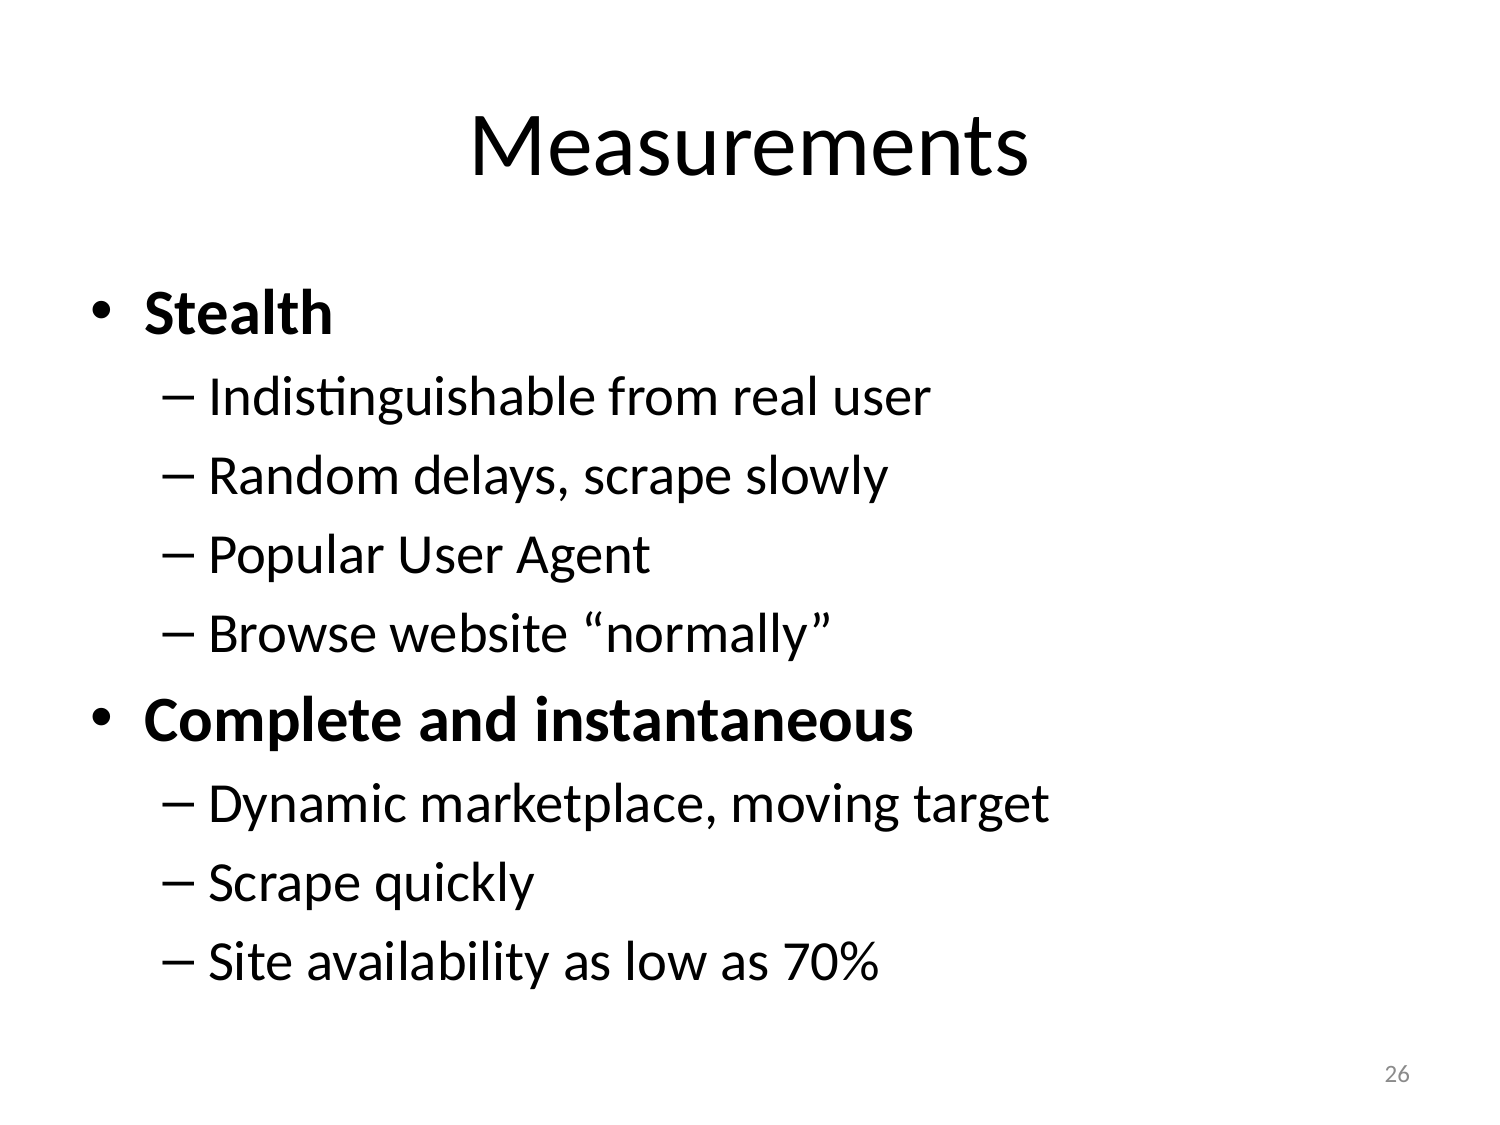

# Measurements
Stealth
Indistinguishable from real user
Random delays, scrape slowly
Popular User Agent
Browse website “normally”
Complete and instantaneous
Dynamic marketplace, moving target
Scrape quickly
Site availability as low as 70%

26